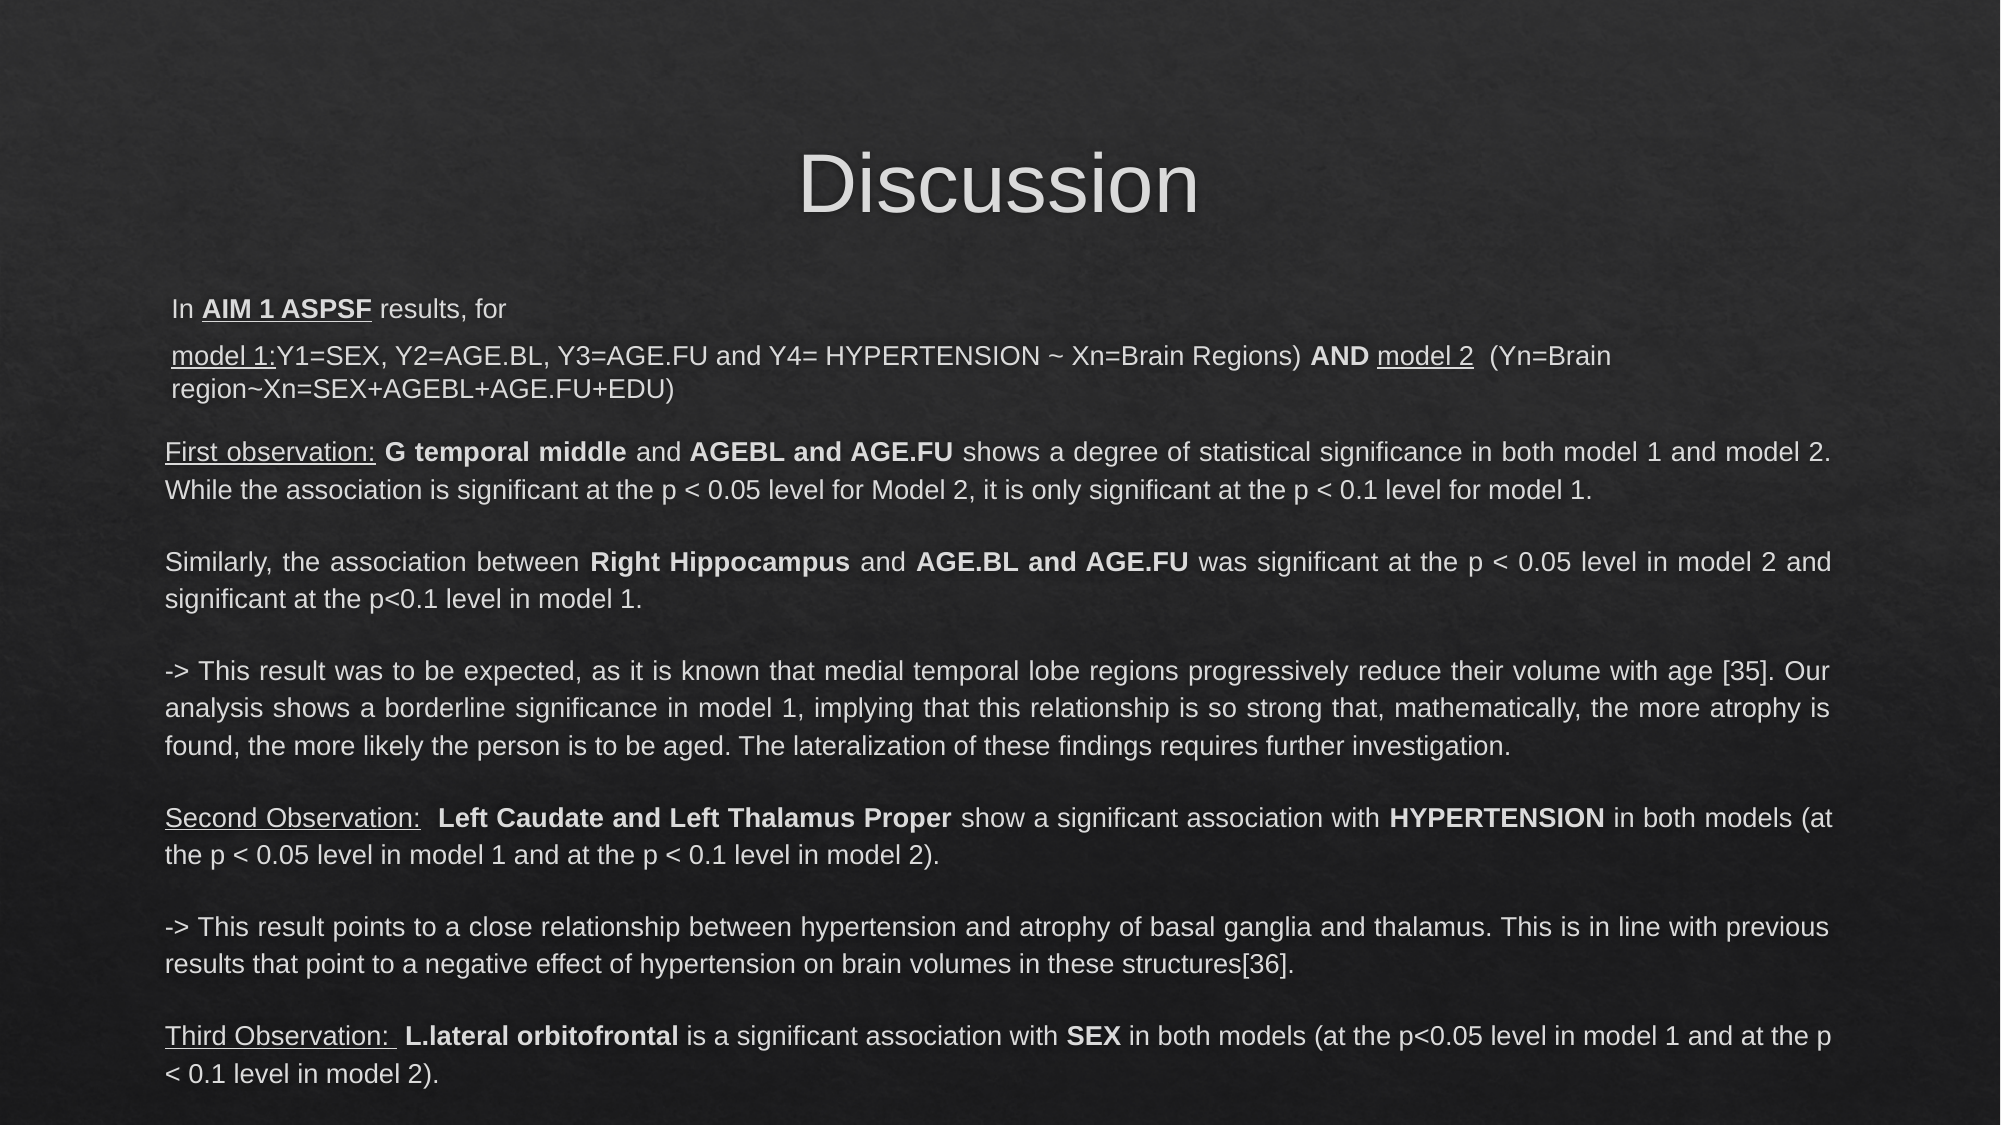

# Discussion
In AIM 1 ASPSF results, for
model 1:Y1=SEX, Y2=AGE.BL, Y3=AGE.FU and Y4= HYPERTENSION ~ Xn=Brain Regions) AND model 2  (Yn=Brain region~Xn=SEX+AGEBL+AGE.FU+EDU)
First observation: G temporal middle and AGEBL and AGE.FU shows a degree of statistical significance in both model 1 and model 2. While the association is significant at the p < 0.05 level for Model 2, it is only significant at the p < 0.1 level for model 1.
Similarly, the association between Right Hippocampus and AGE.BL and AGE.FU was significant at the p < 0.05 level in model 2 and significant at the p<0.1 level in model 1.
-> This result was to be expected, as it is known that medial temporal lobe regions progressively reduce their volume with age [35]. Our analysis shows a borderline significance in model 1, implying that this relationship is so strong that, mathematically, the more atrophy is found, the more likely the person is to be aged. The lateralization of these findings requires further investigation.
Second Observation:  Left Caudate and Left Thalamus Proper show a significant association with HYPERTENSION in both models (at the p < 0.05 level in model 1 and at the p < 0.1 level in model 2).
-> This result points to a close relationship between hypertension and atrophy of basal ganglia and thalamus. This is in line with previous results that point to a negative effect of hypertension on brain volumes in these structures[36].
Third Observation:  L.lateral orbitofrontal is a significant association with SEX in both models (at the p<0.05 level in model 1 and at the p < 0.1 level in model 2).